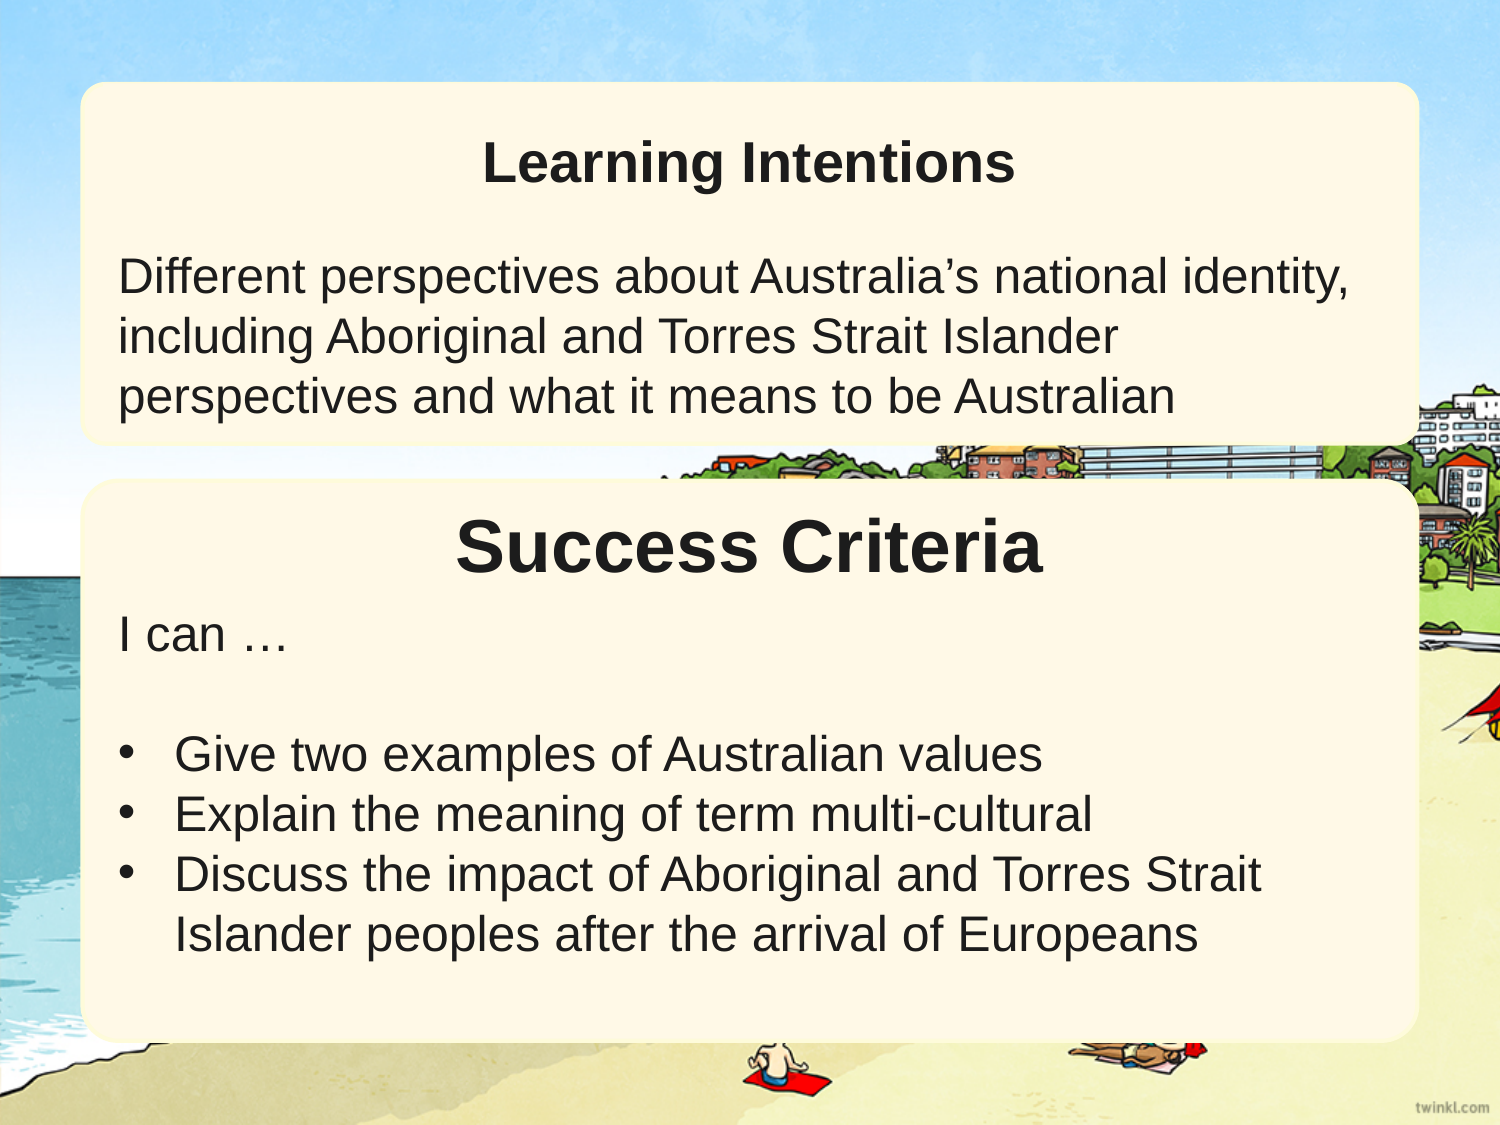

Learning Intentions
Different perspectives about Australia’s national identity, including Aboriginal and Torres Strait Islander perspectives and what it means to be Australian
I can …

Give two examples of Australian values
Explain the meaning of term multi-cultural
Discuss the impact of Aboriginal and Torres Strait Islander peoples after the arrival of Europeans